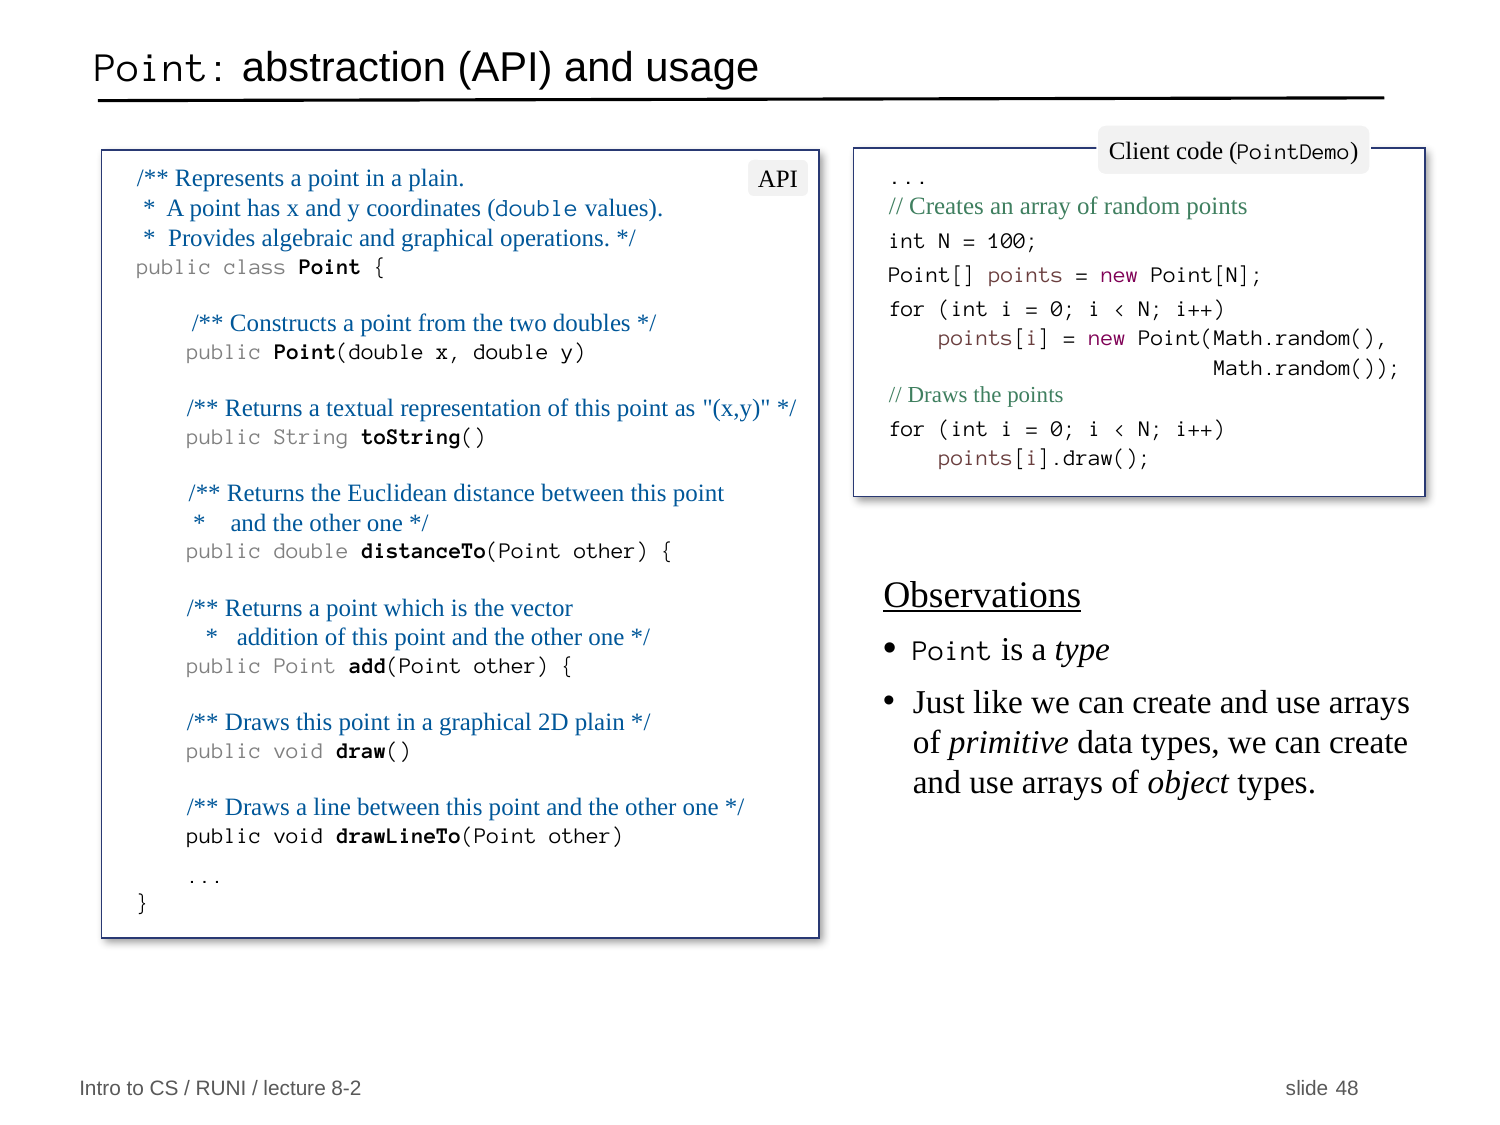

# Point: abstraction (API) and usage
Client code (PointDemo)
...
// Creates an array of random points
int N = 100;
Point[] points = new Point[N];
for (int i = 0; i < N; i++)
    points[i] = new Point(Math.random(),
                          Math.random());
// Draws the points
for (int i = 0; i < N; i++)
    points[i].draw();

/** Represents a point in a plain.
 *  A point has x and y coordinates (double values).
 *  Provides algebraic and graphical operations. */
public class Point {

    /** Constructs a point from the two doubles */
    public Point(double x, double y)

    /** Returns a textual representation of this point as "(x,y)" */
    public String toString()

         /** Returns the Euclidean distance between this point
         *    and the other one */
    public double distanceTo(Point other) {

    /** Returns a point which is the vector
           *   addition of this point and the other one */
    public Point add(Point other) {

    /** Draws this point in a graphical 2D plain */
    public void draw()

    /** Draws a line between this point and the other one */
    public void drawLineTo(Point other)
    ...
}
API
Observations
Point is a type
Just like we can create and use arrays of primitive data types, we can create and use arrays of object types.